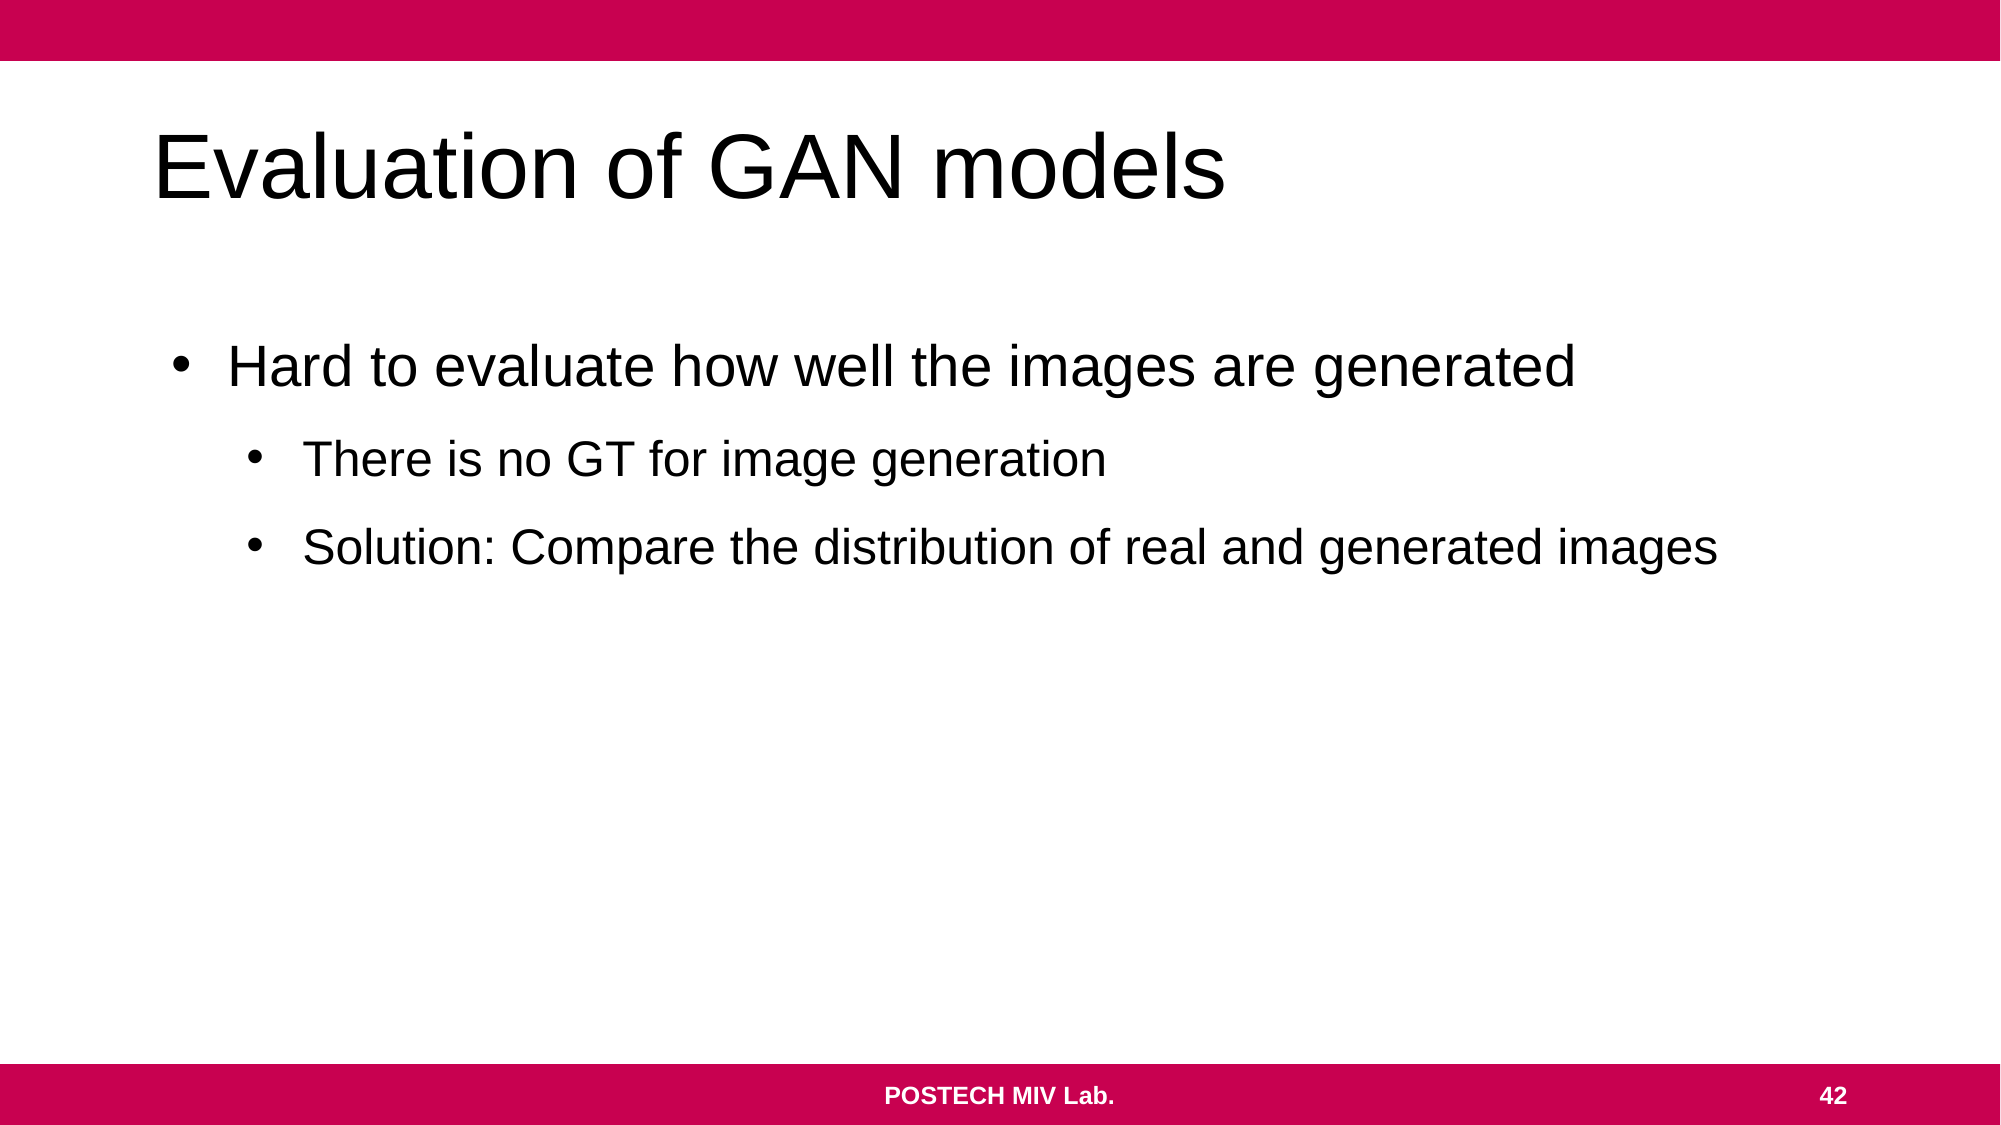

# Evaluation of GAN models
Hard to evaluate how well the images are generated
There is no GT for image generation
Solution: Compare the distribution of real and generated images
POSTECH MIV Lab.
42